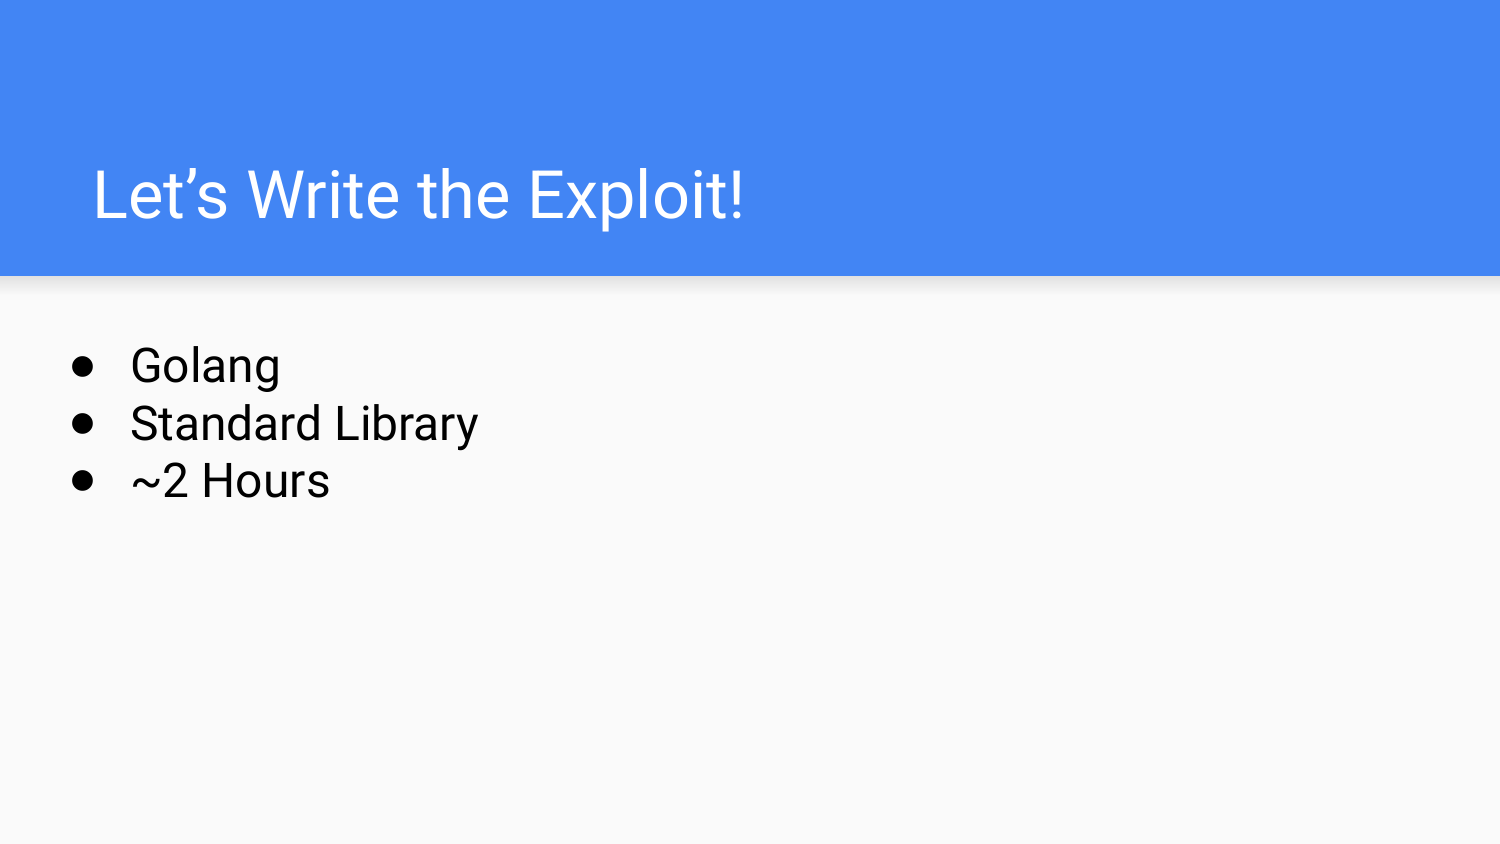

# Let’s Write the Exploit!
Golang
Standard Library
~2 Hours